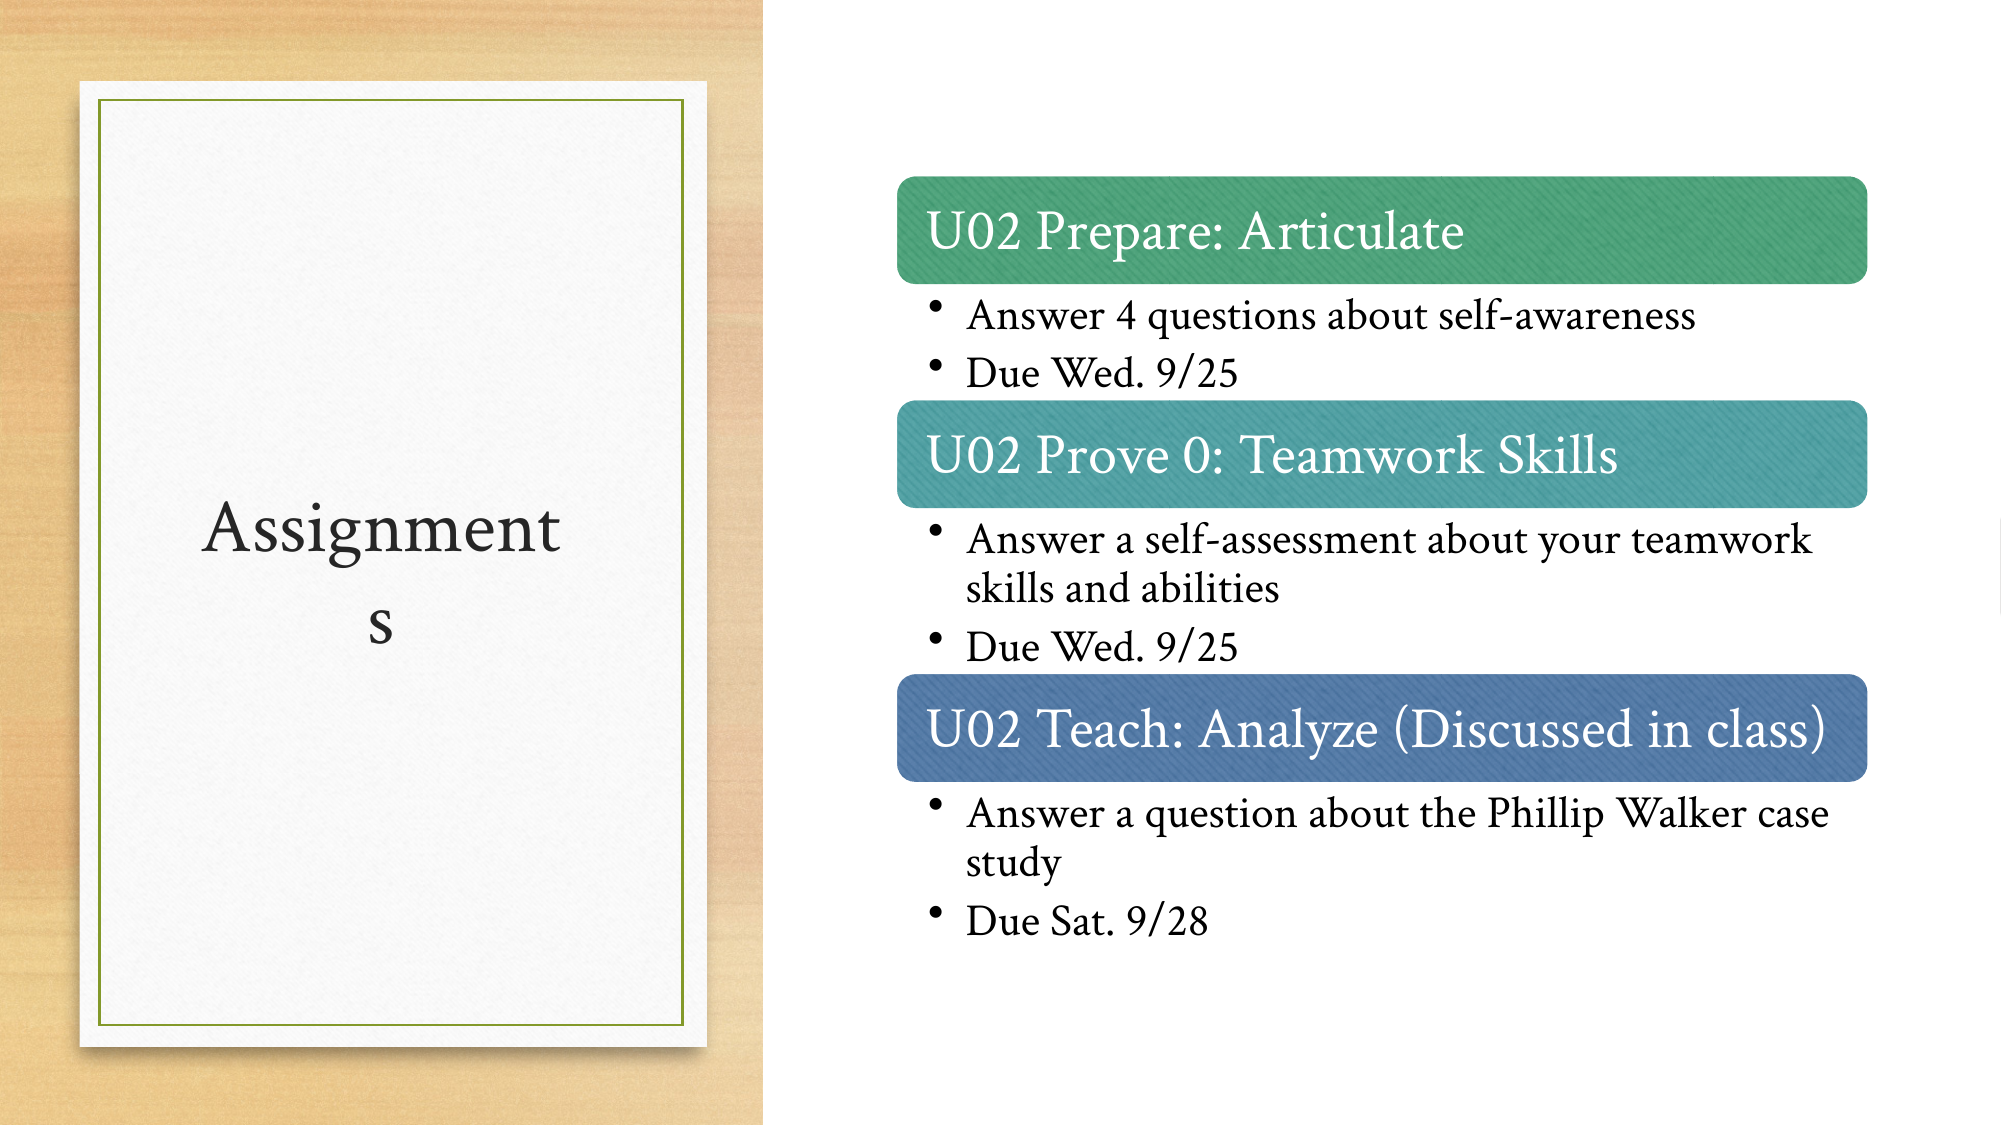

U02 Prepare: Articulate
Answer 4 questions about self-awareness
Due Wed. 9/25
U02 Prove 0: Teamwork Skills
Answer a self-assessment about your teamwork skills and abilities
Due Wed. 9/25
U02 Teach: Analyze (Discussed in class)
Answer a question about the Phillip Walker case study
Due Sat. 9/28
# Assignments